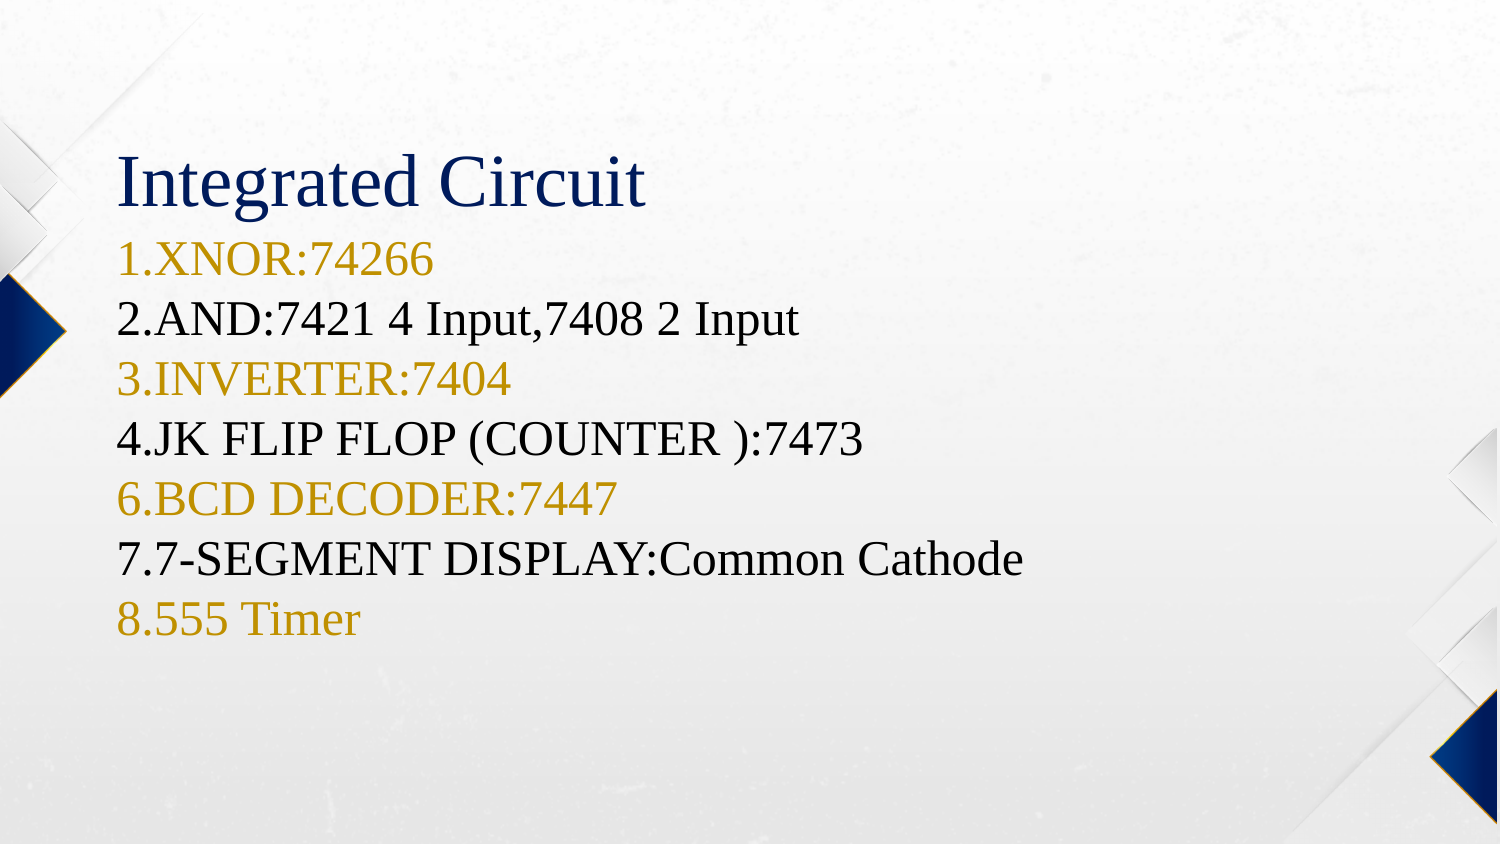

# Integrated Circuit
1.XNOR:74266
2.AND:7421 4 Input,7408 2 Input
3.INVERTER:7404
4.JK FLIP FLOP (COUNTER ):7473
6.BCD DECODER:7447
7.7-SEGMENT DISPLAY:Common Cathode
8.555 Timer